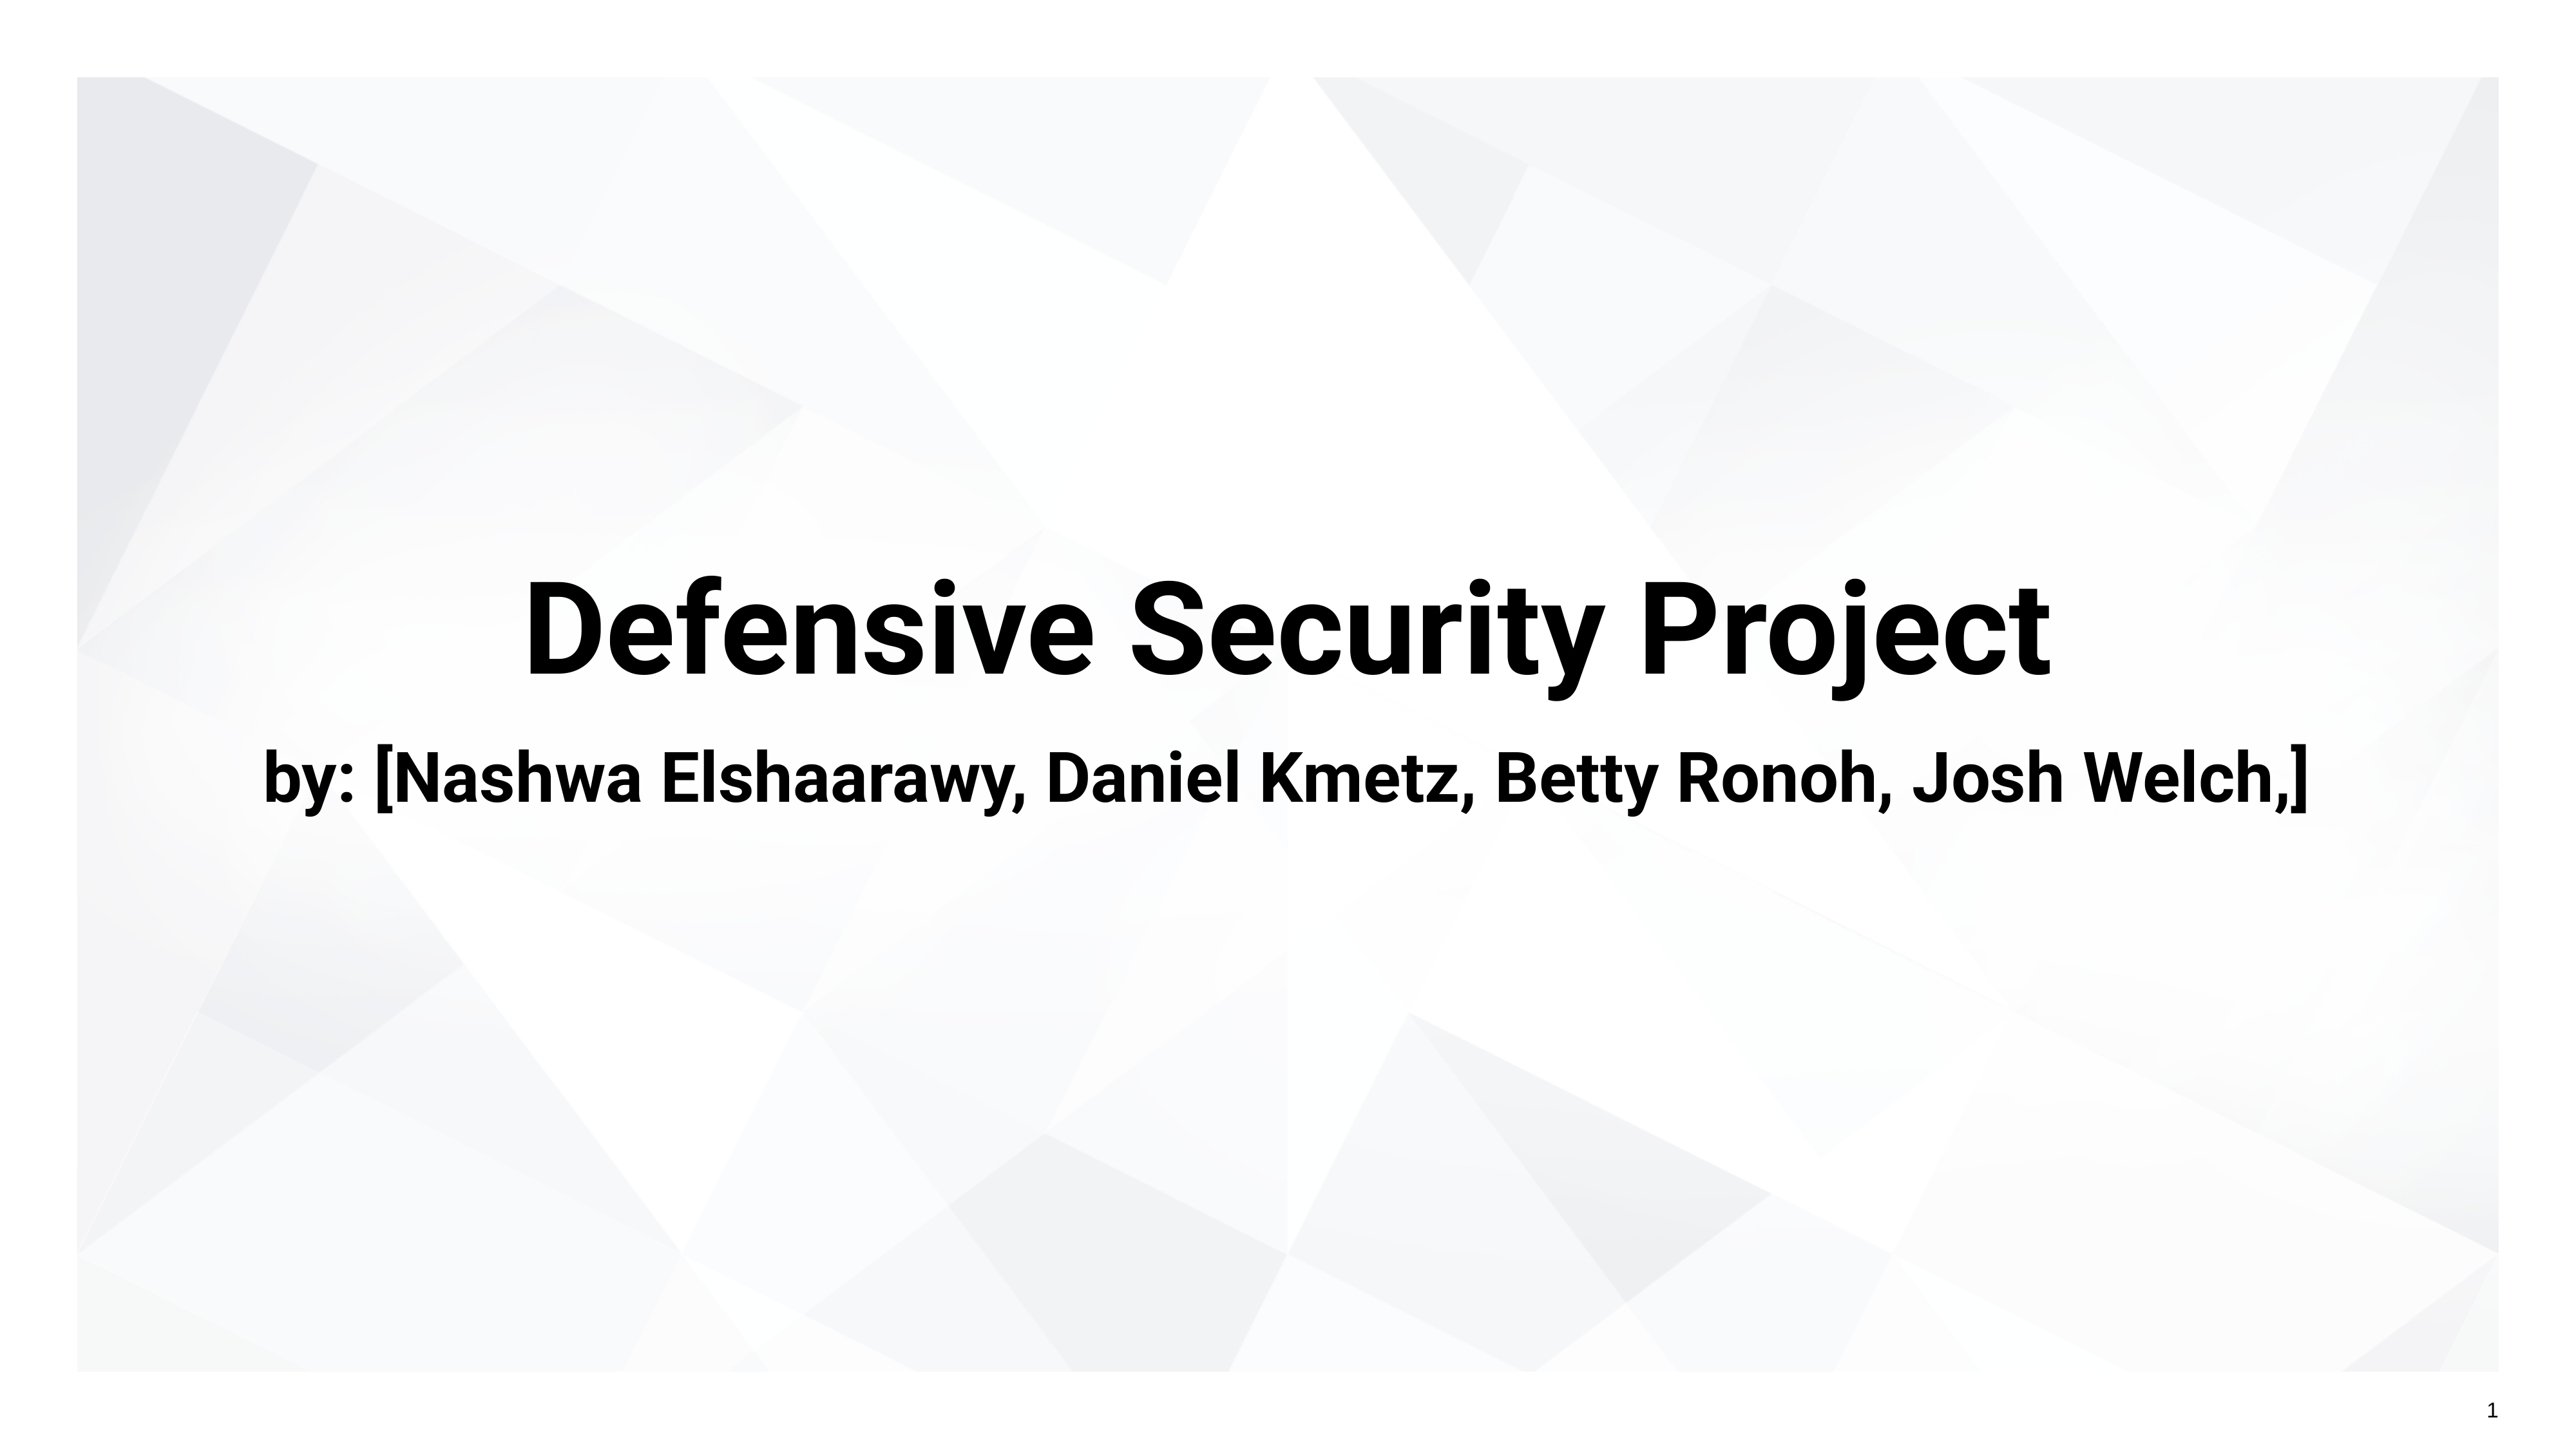

# Defensive Security Project

by: [Nashwa Elshaarawy, Daniel Kmetz, Betty Ronoh, Josh Welch,]

1